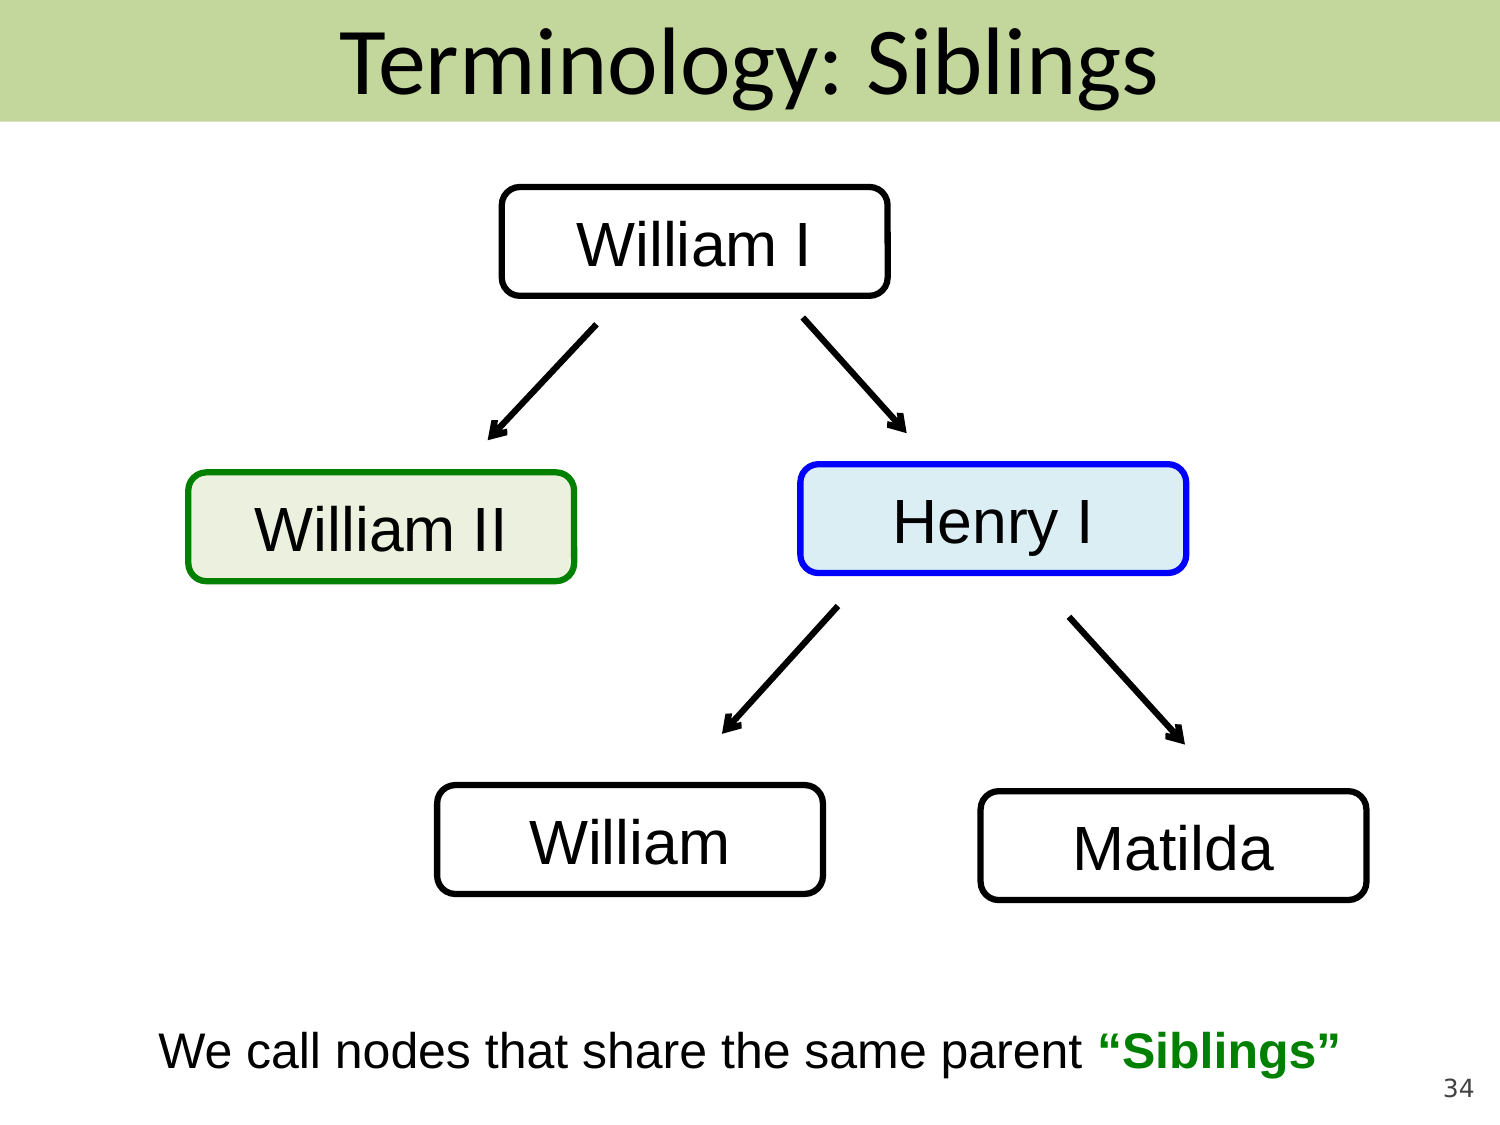

# Terminology: Siblings
William I
Henry I
William II
William
Matilda
We call nodes that share the same parent “Siblings”